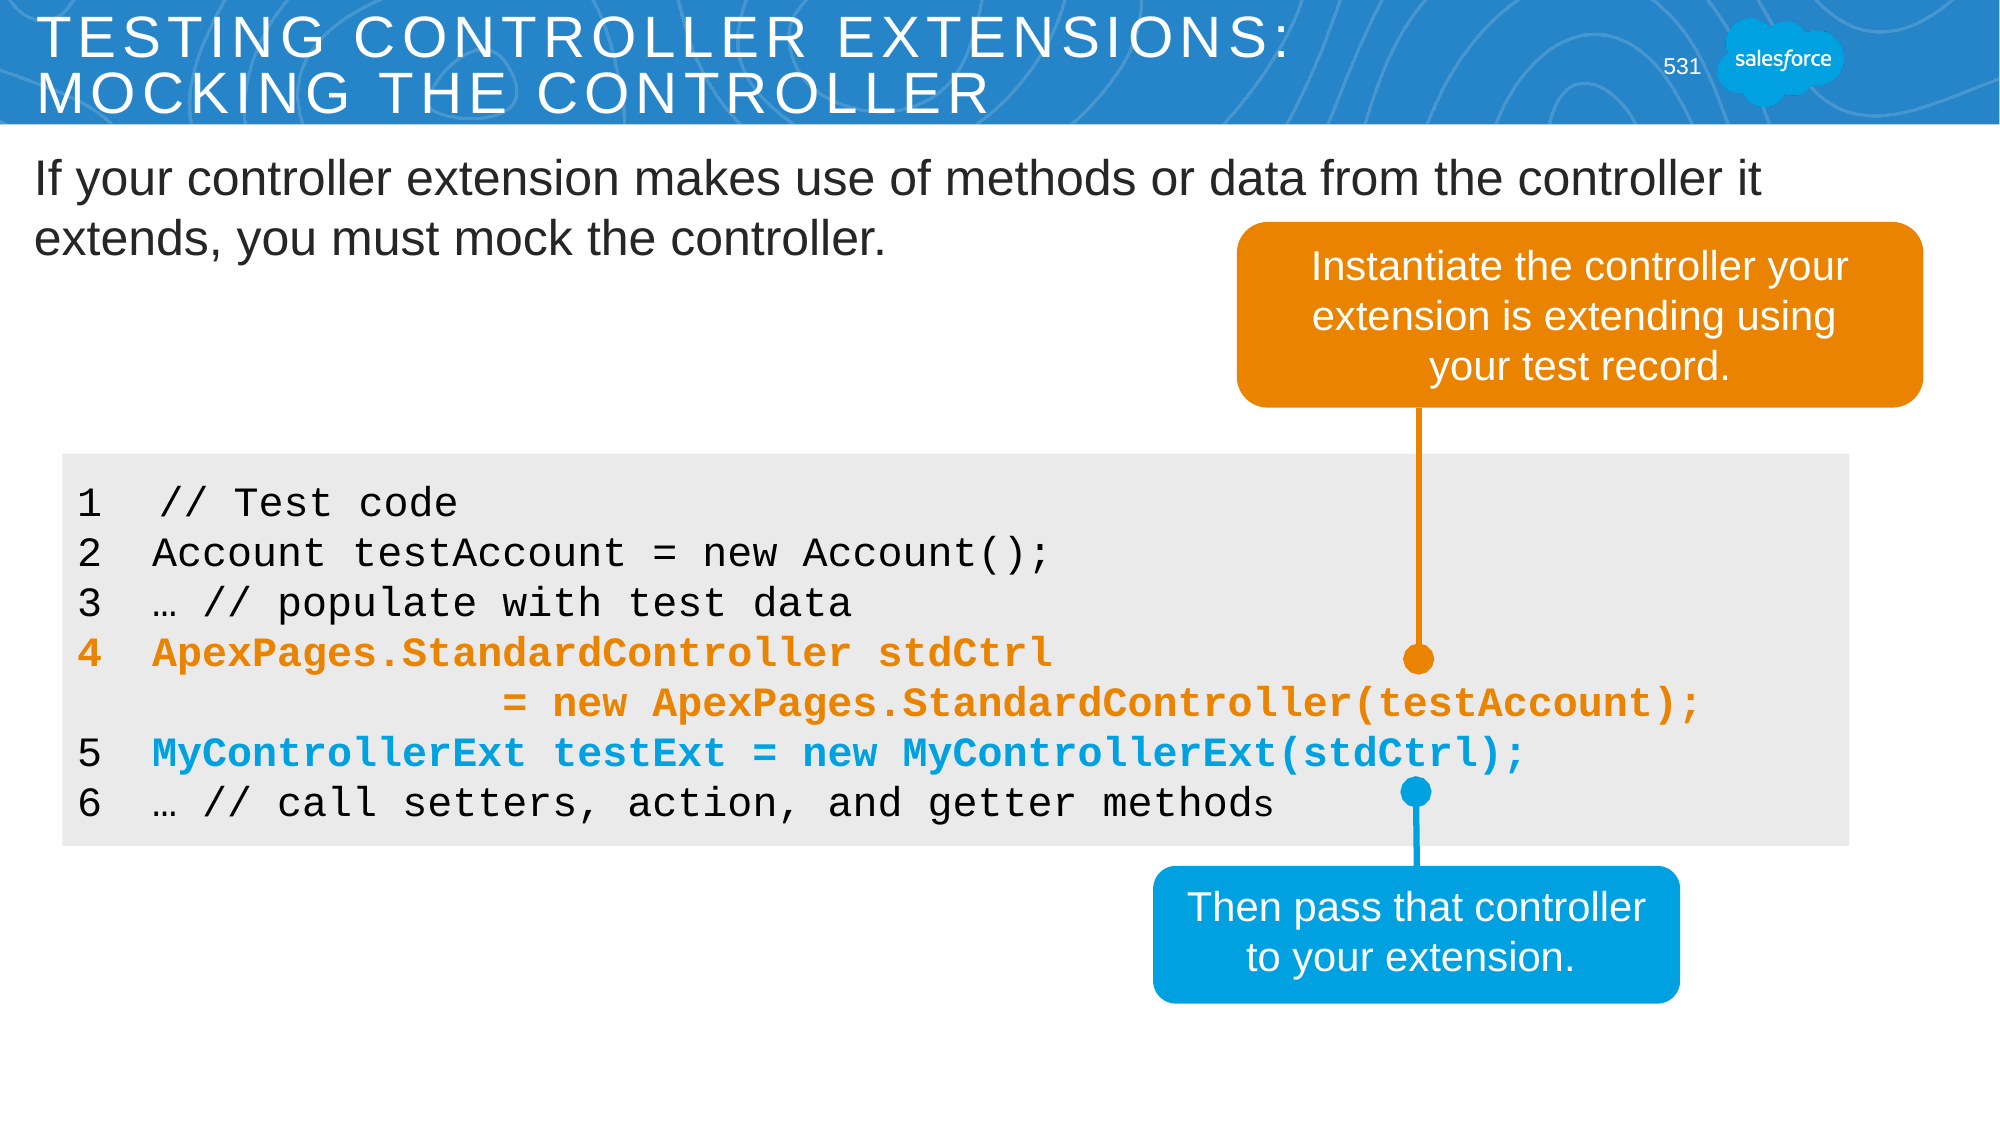

# Testing Controller Extensions: Mocking the Controller
531
If your controller extension makes use of methods or data from the controller it extends, you must mock the controller.

Instantiate the controller your extension is extending using
your test record.
 // Test code
2  Account testAccount = new Account();
3  … // populate with test data
ApexPages.StandardController stdCtrl
                 = new ApexPages.StandardController(testAccount);
5  MyControllerExt testExt = new MyControllerExt(stdCtrl);
6  … // call setters, action, and getter methods
Then pass that controller to your extension.